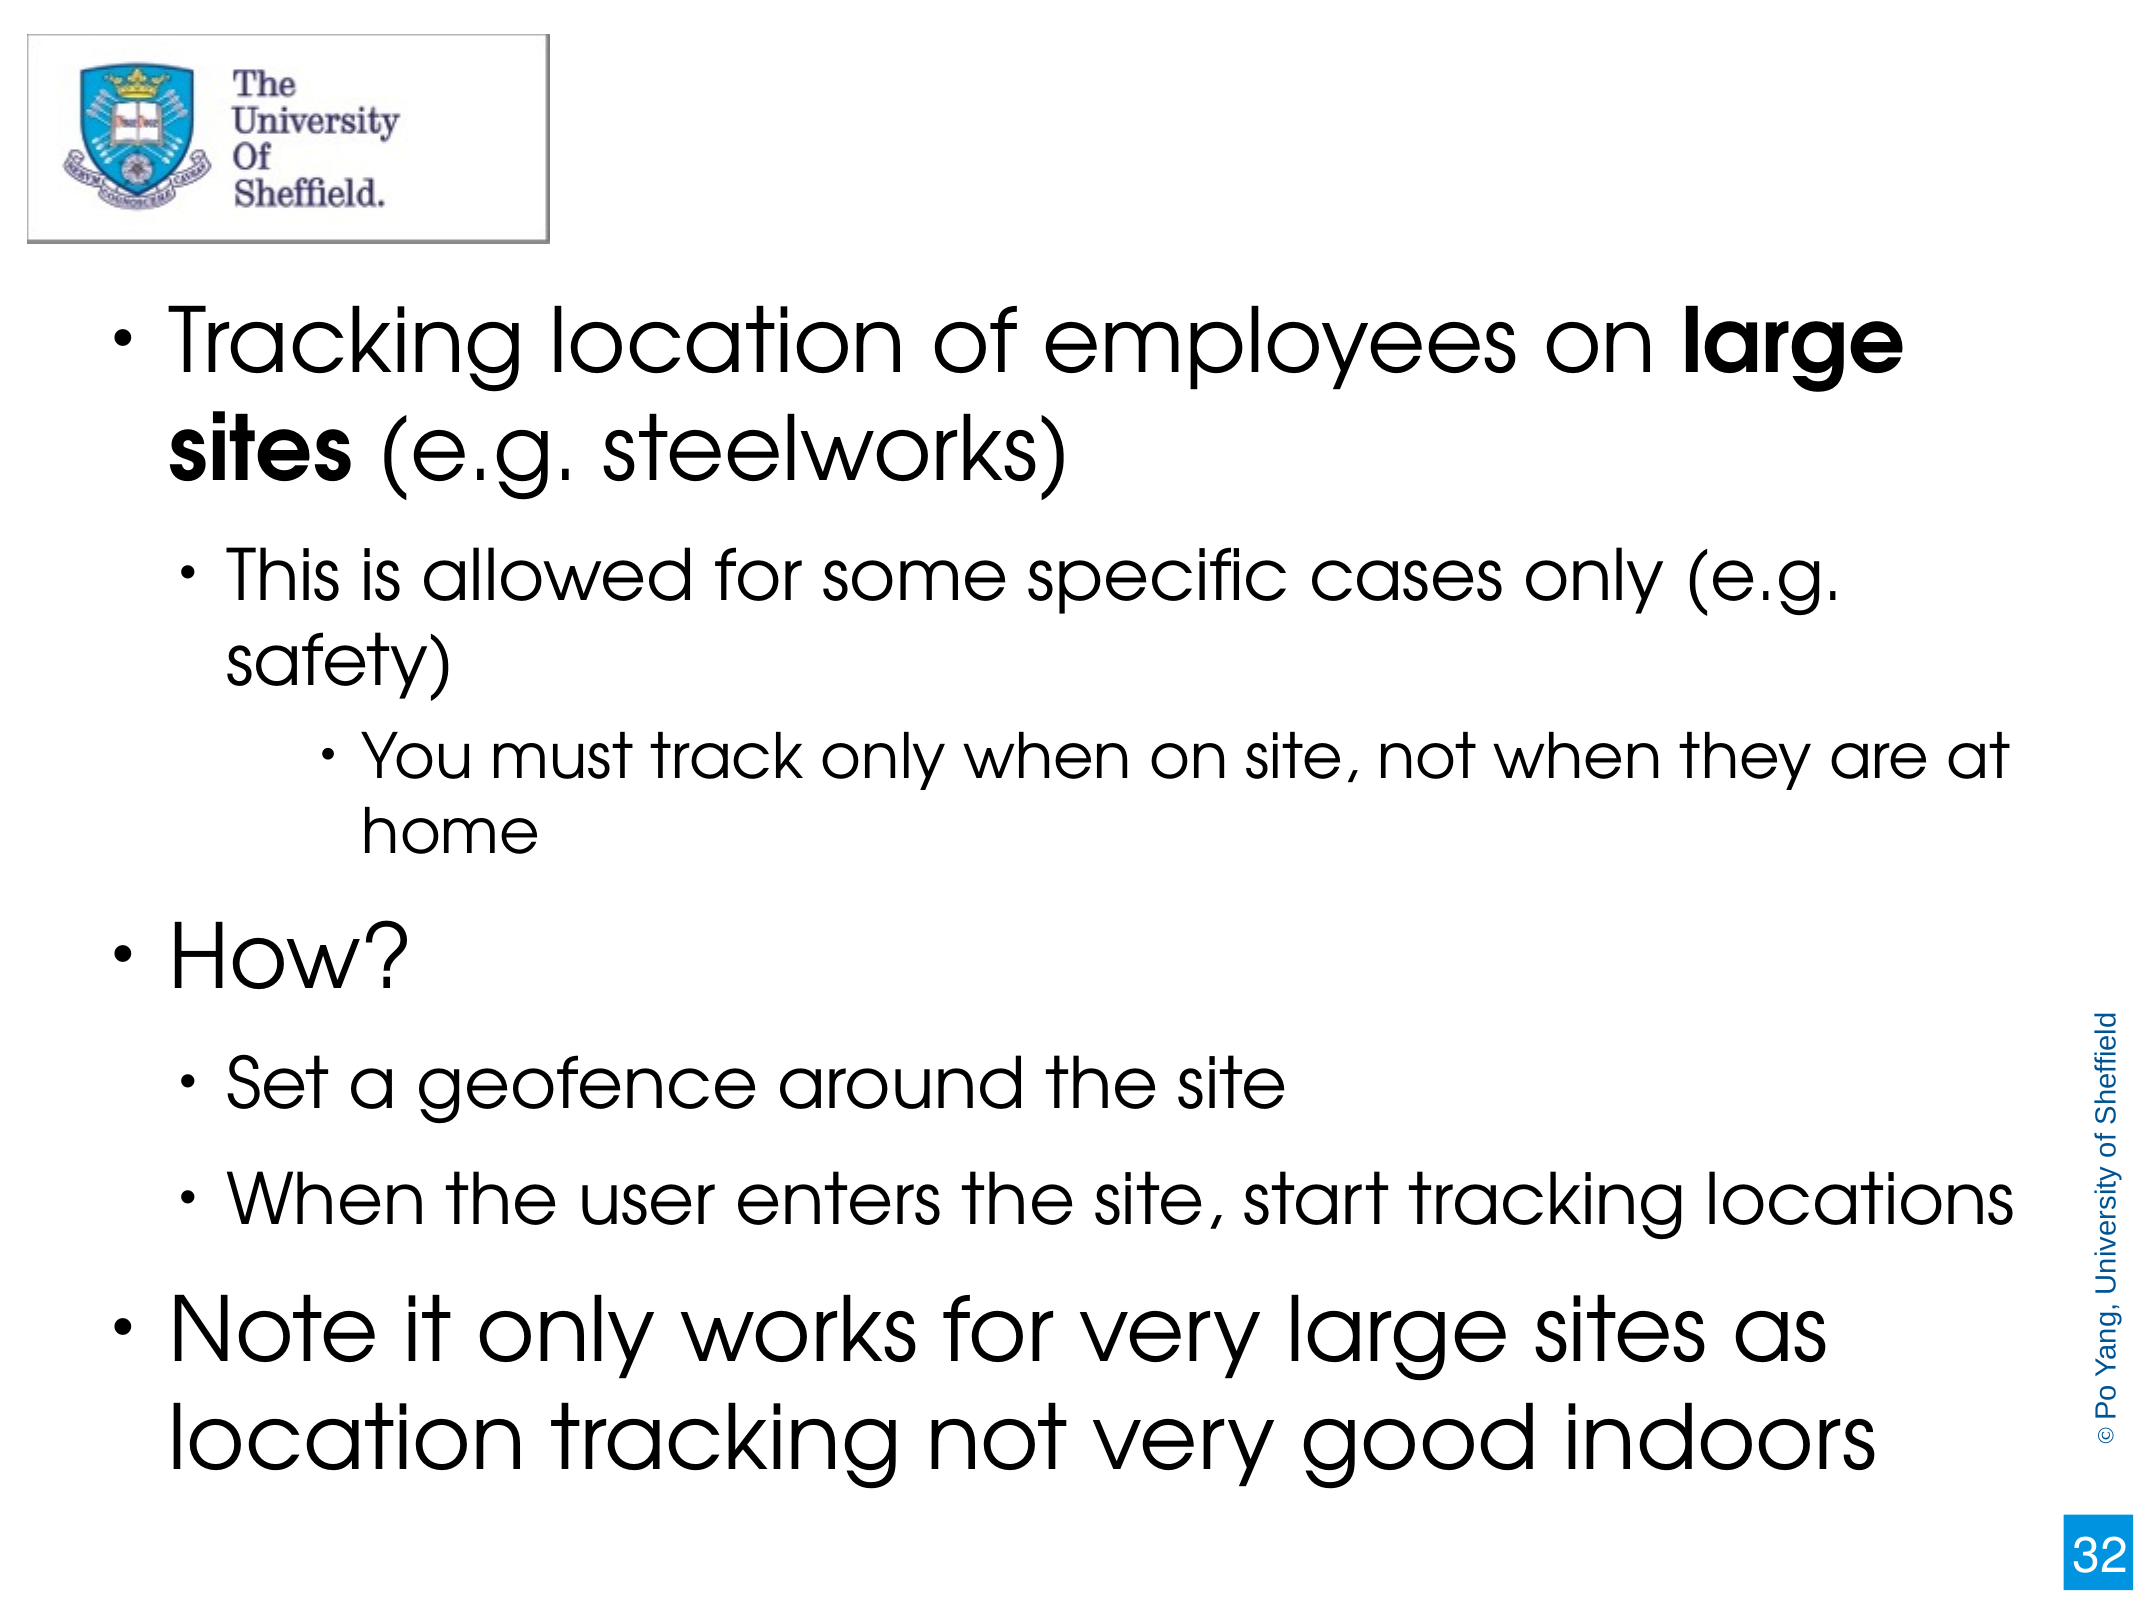

32
#
Tracking location of employees on large sites (e.g. steelworks)
This is allowed for some specific cases only (e.g. safety)
You must track only when on site, not when they are at home
How?
Set a geofence around the site
When the user enters the site, start tracking locations
Note it only works for very large sites as location tracking not very good indoors